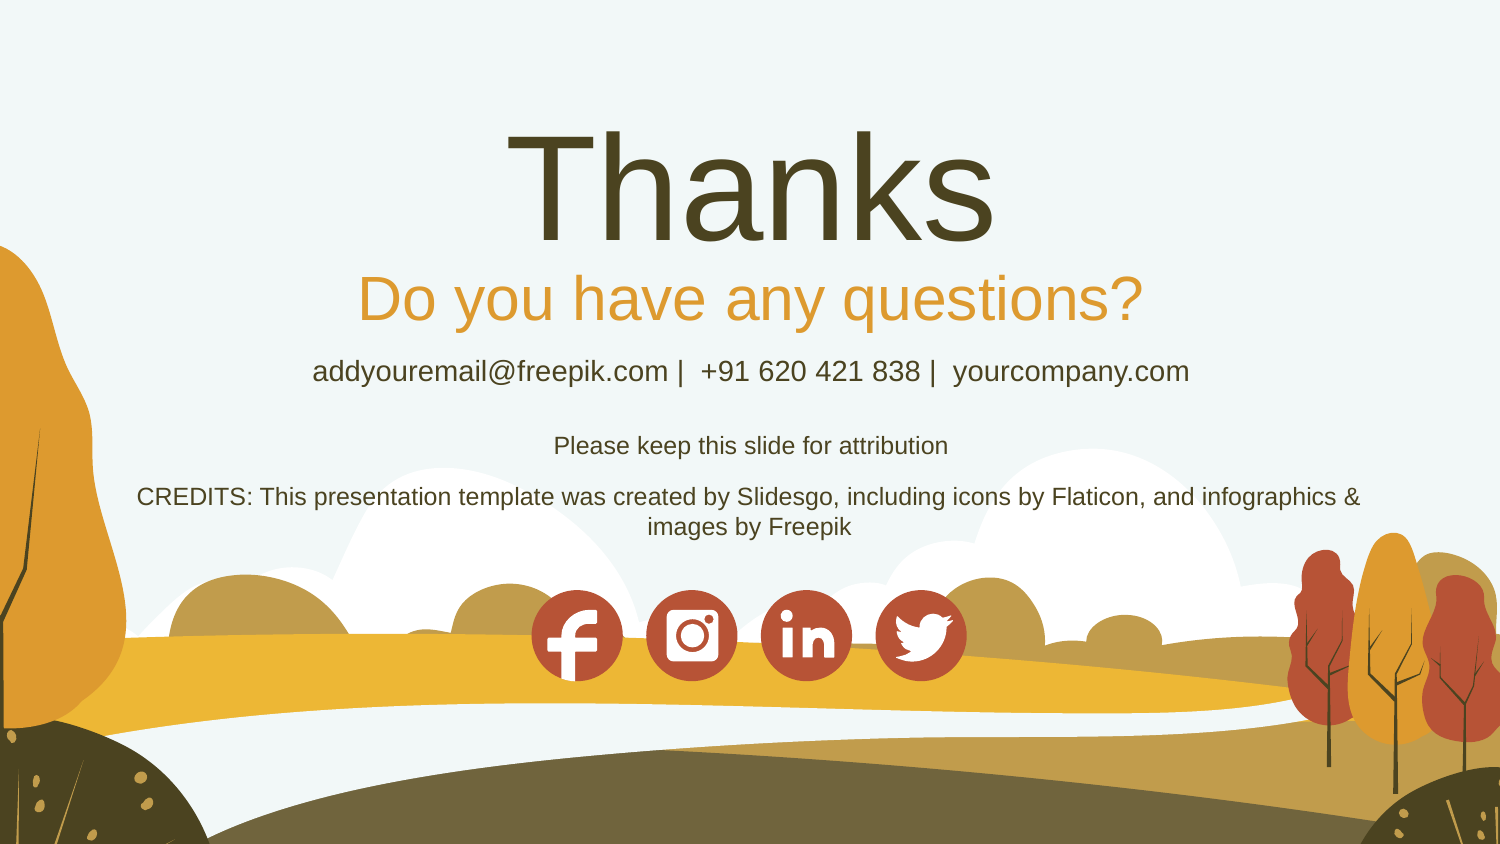

# Thanks
Do you have any questions?
addyouremail@freepik.com |  +91 620 421 838 |  yourcompany.com
Please keep this slide for attribution